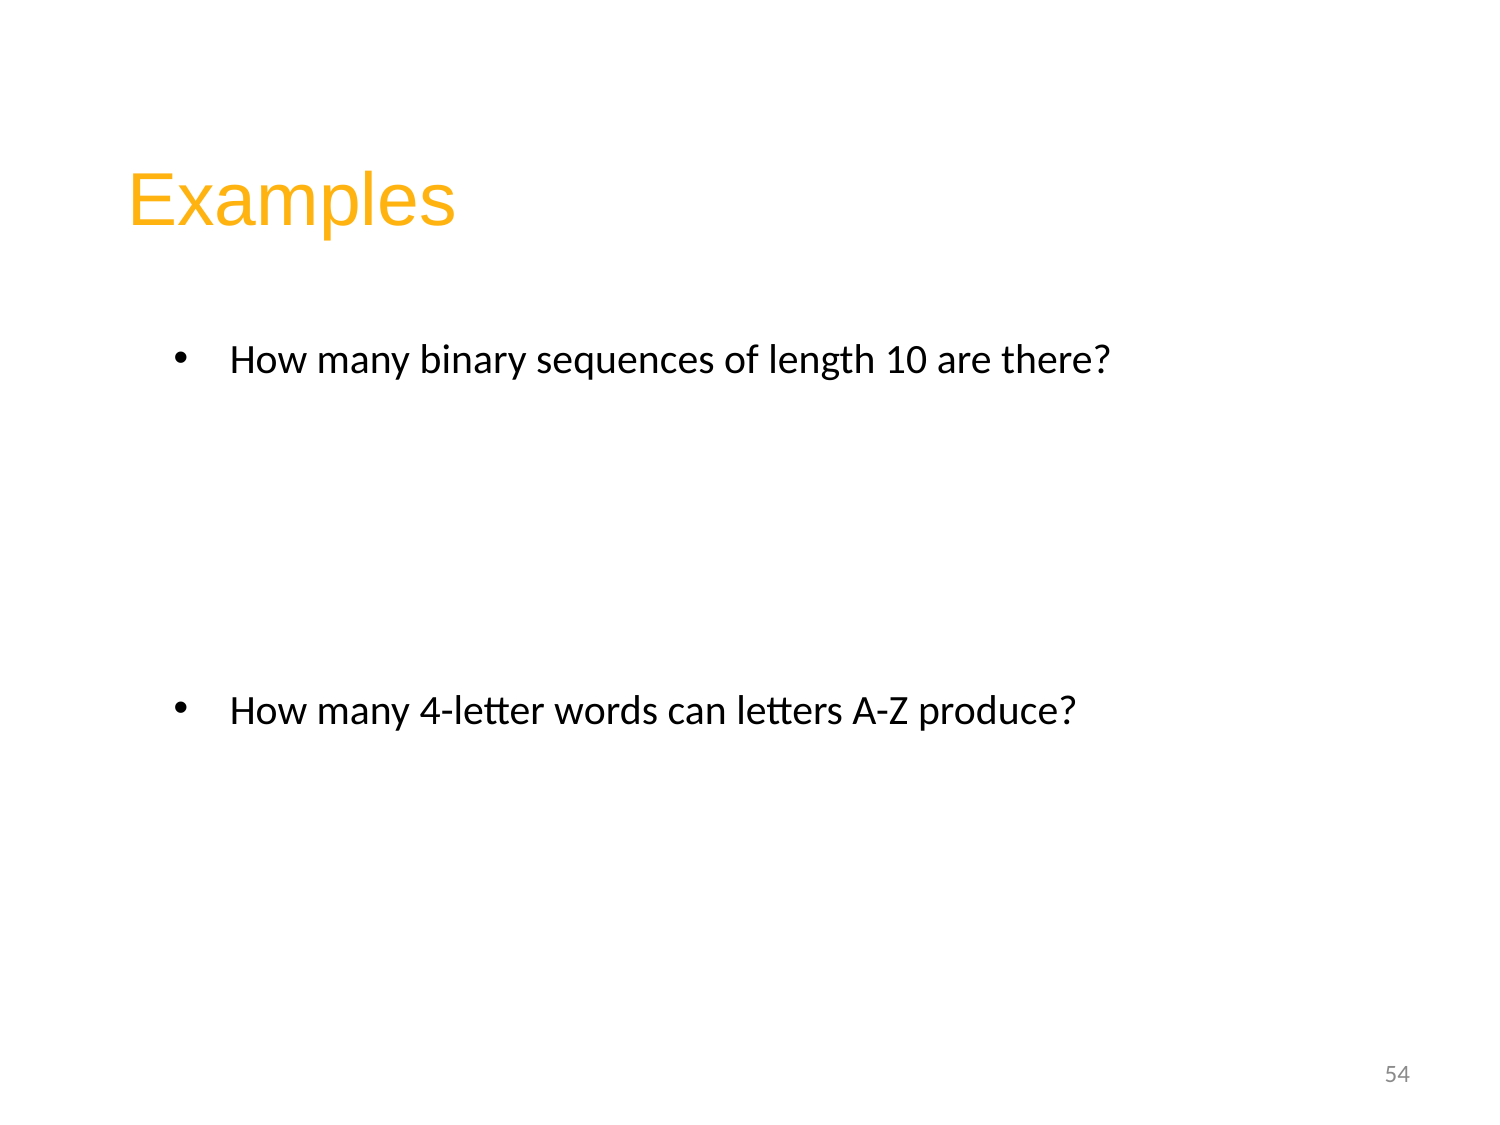

# Examples
How many binary sequences of length 10 are there?

How many 4-letter words can letters A-Z produce?

54